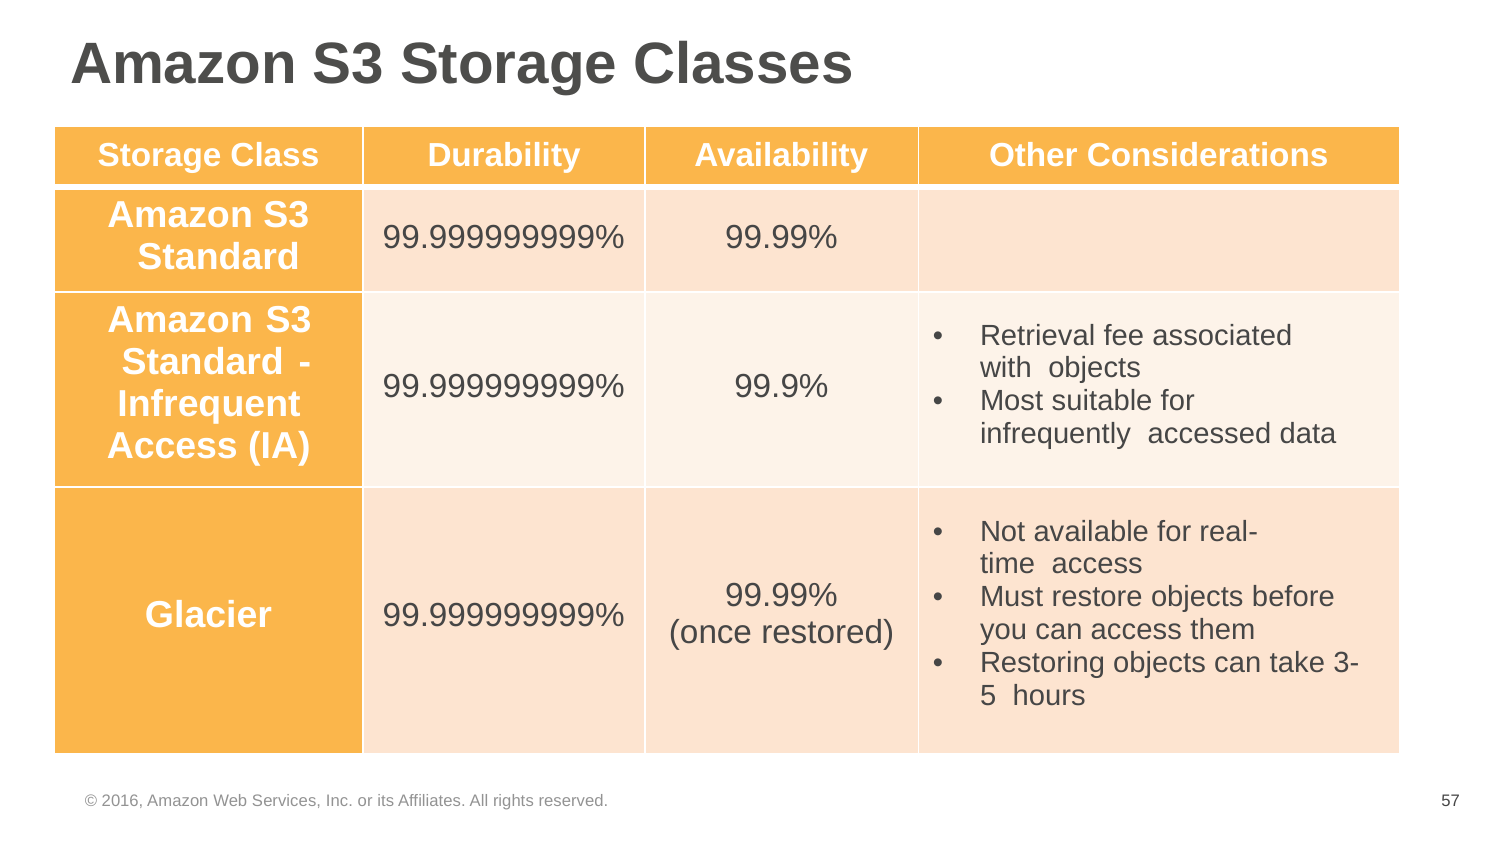

# Amazon S3 Storage Classes
| Storage Class | Durability | Availability | Other Considerations |
| --- | --- | --- | --- |
| Amazon S3 Standard | 99.999999999% | 99.99% |  |
| Amazon S3 Standard - Infrequent Access (IA) | 99.999999999% | 99.9% | Retrieval fee associated with objects Most suitable for infrequently accessed data |
| Glacier | 99.999999999% | 99.99% (once restored) | Not available for real-time access Must restore objects before you can access them Restoring objects can take 3-5 hours |
© 2016, Amazon Web Services, Inc. or its Affiliates. All rights reserved.
57